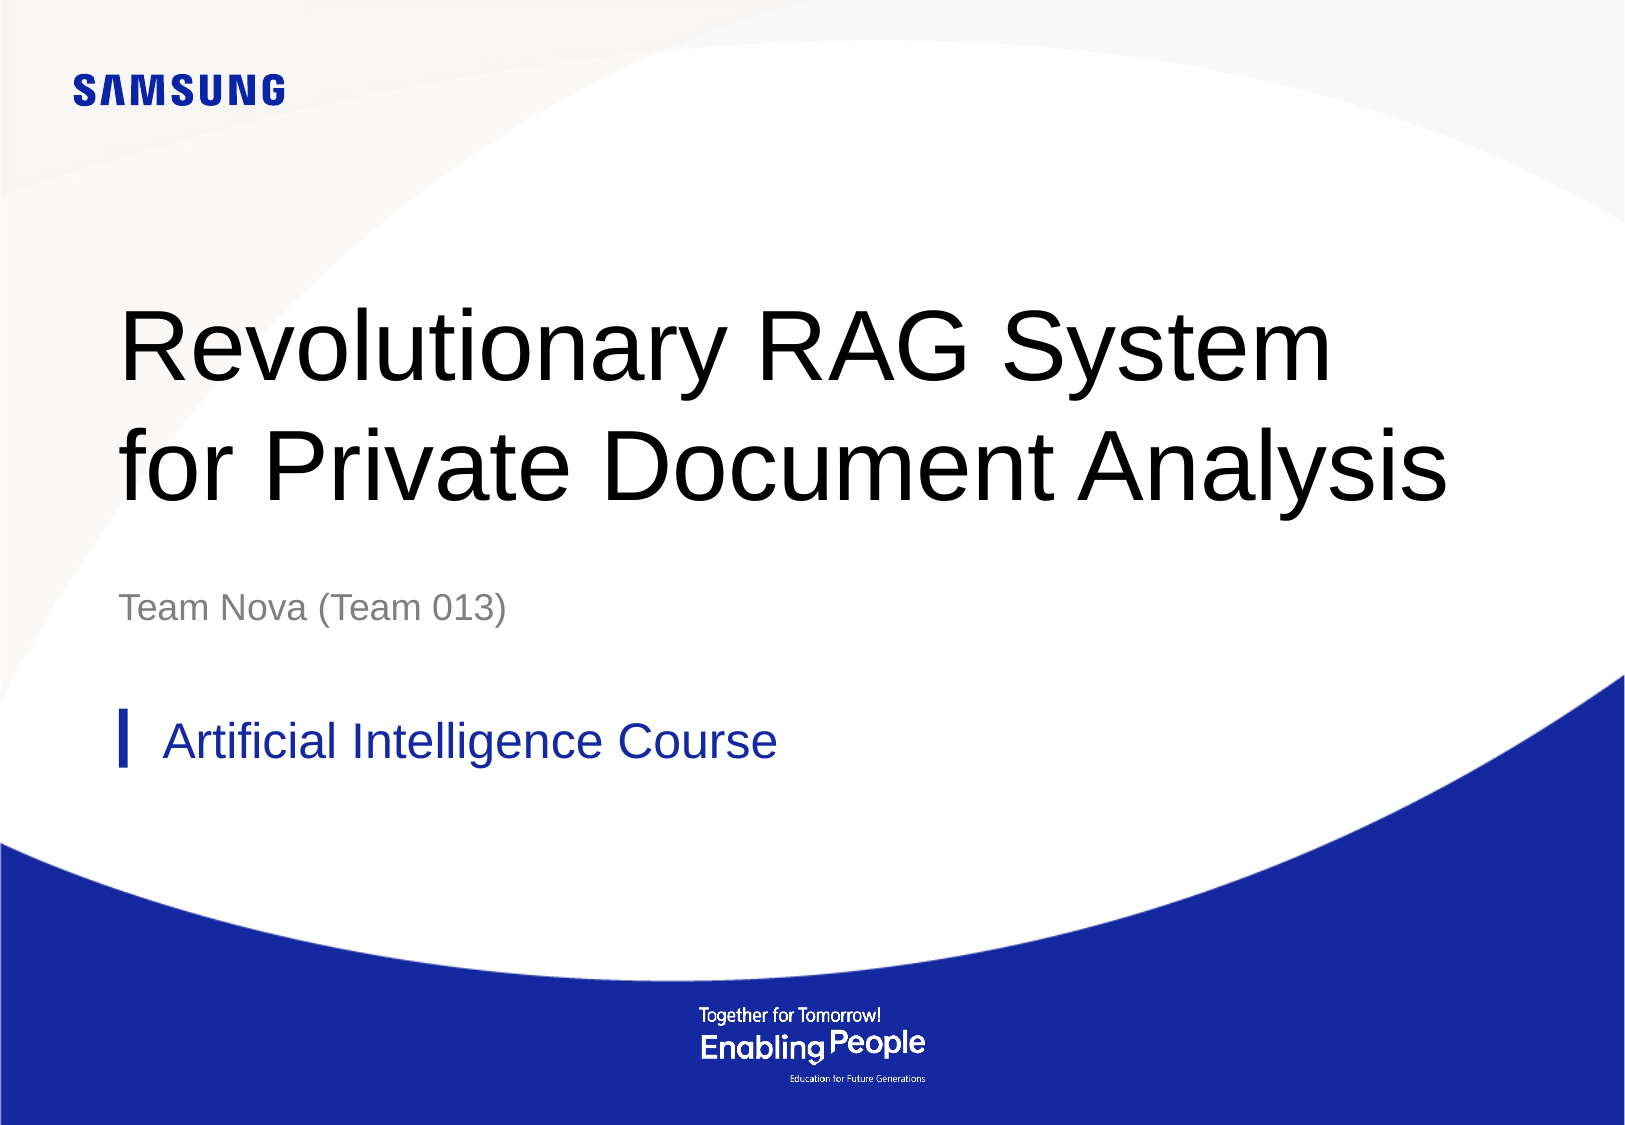

# Revolutionary RAG System for Private Document Analysis
Team Nova (Team 013)